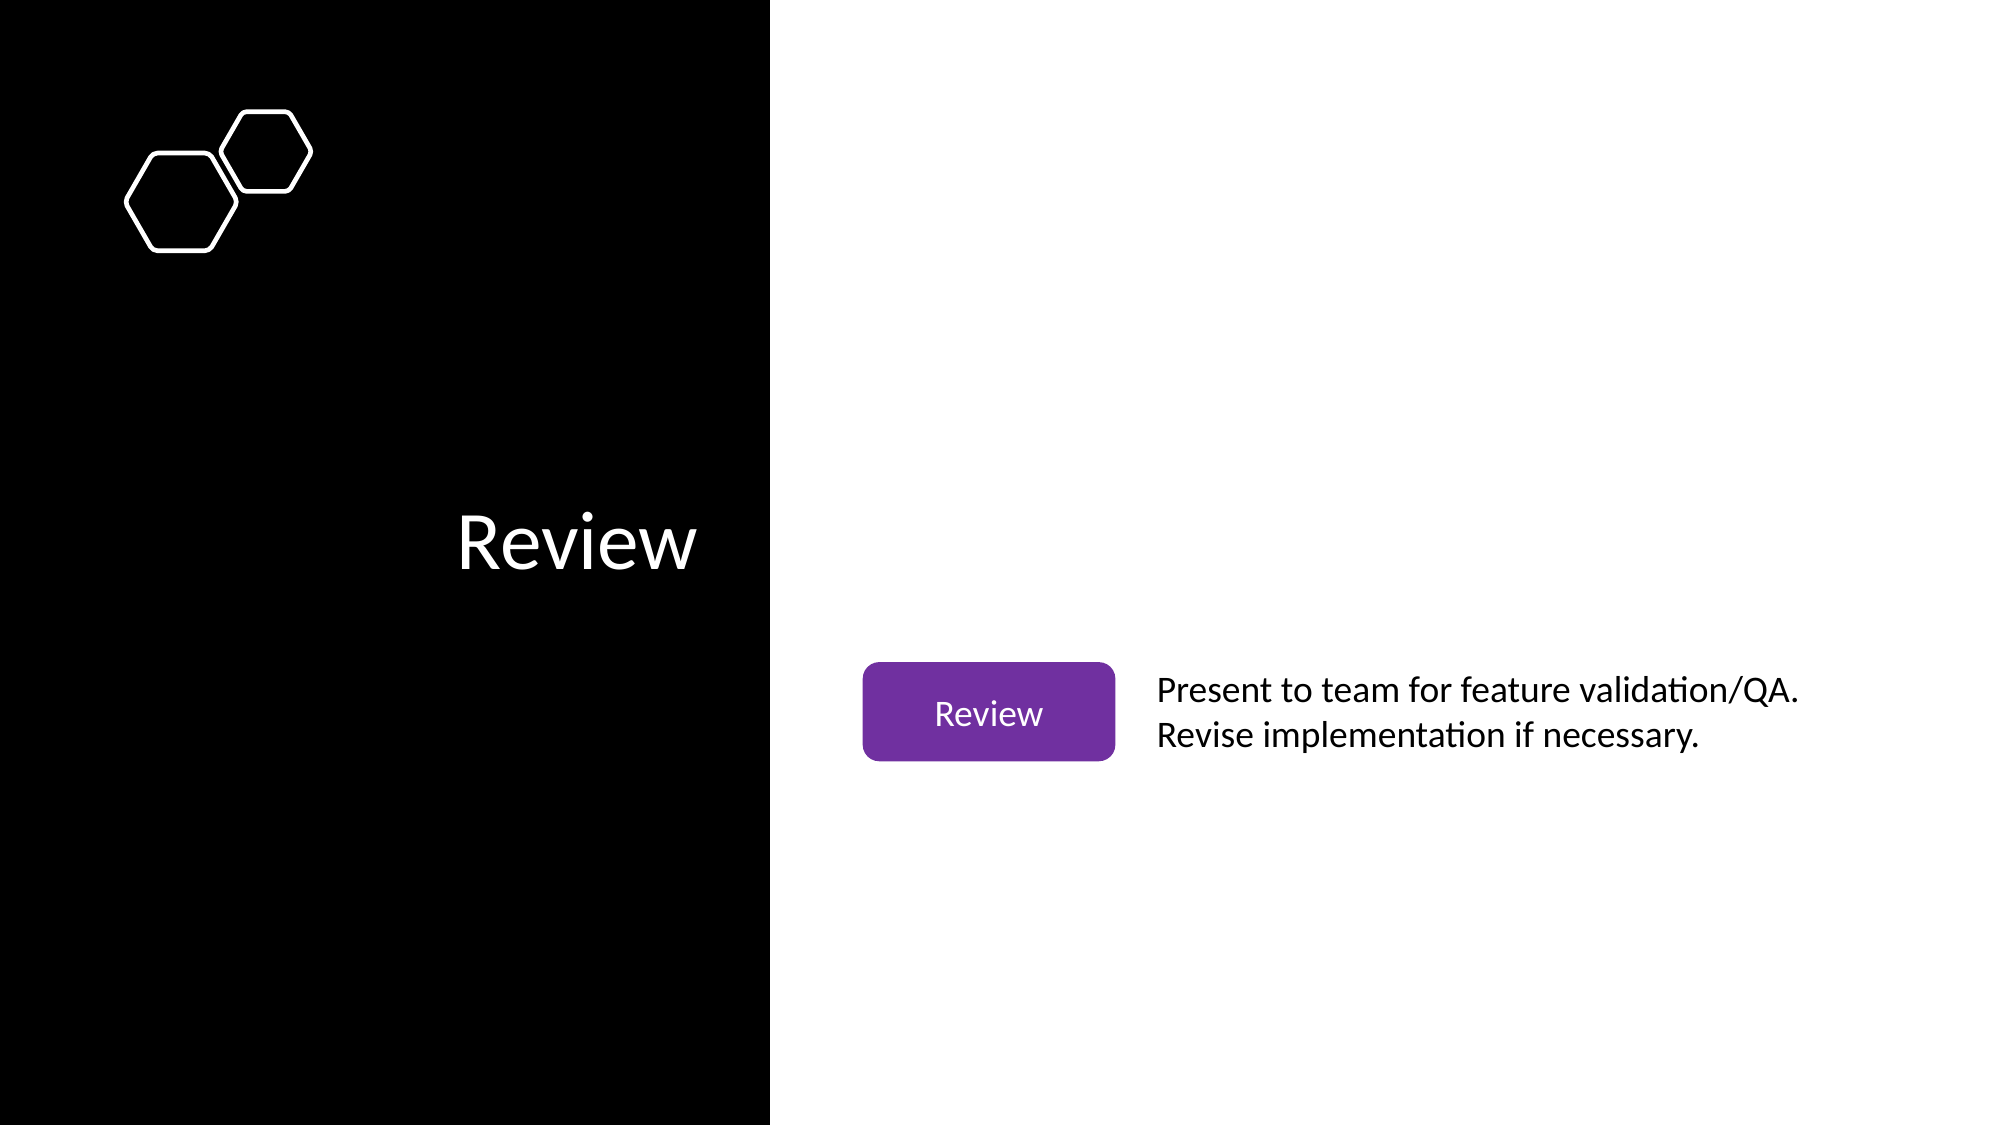

# Review
Present to team for feature validation/QA. Revise implementation if necessary.
Review